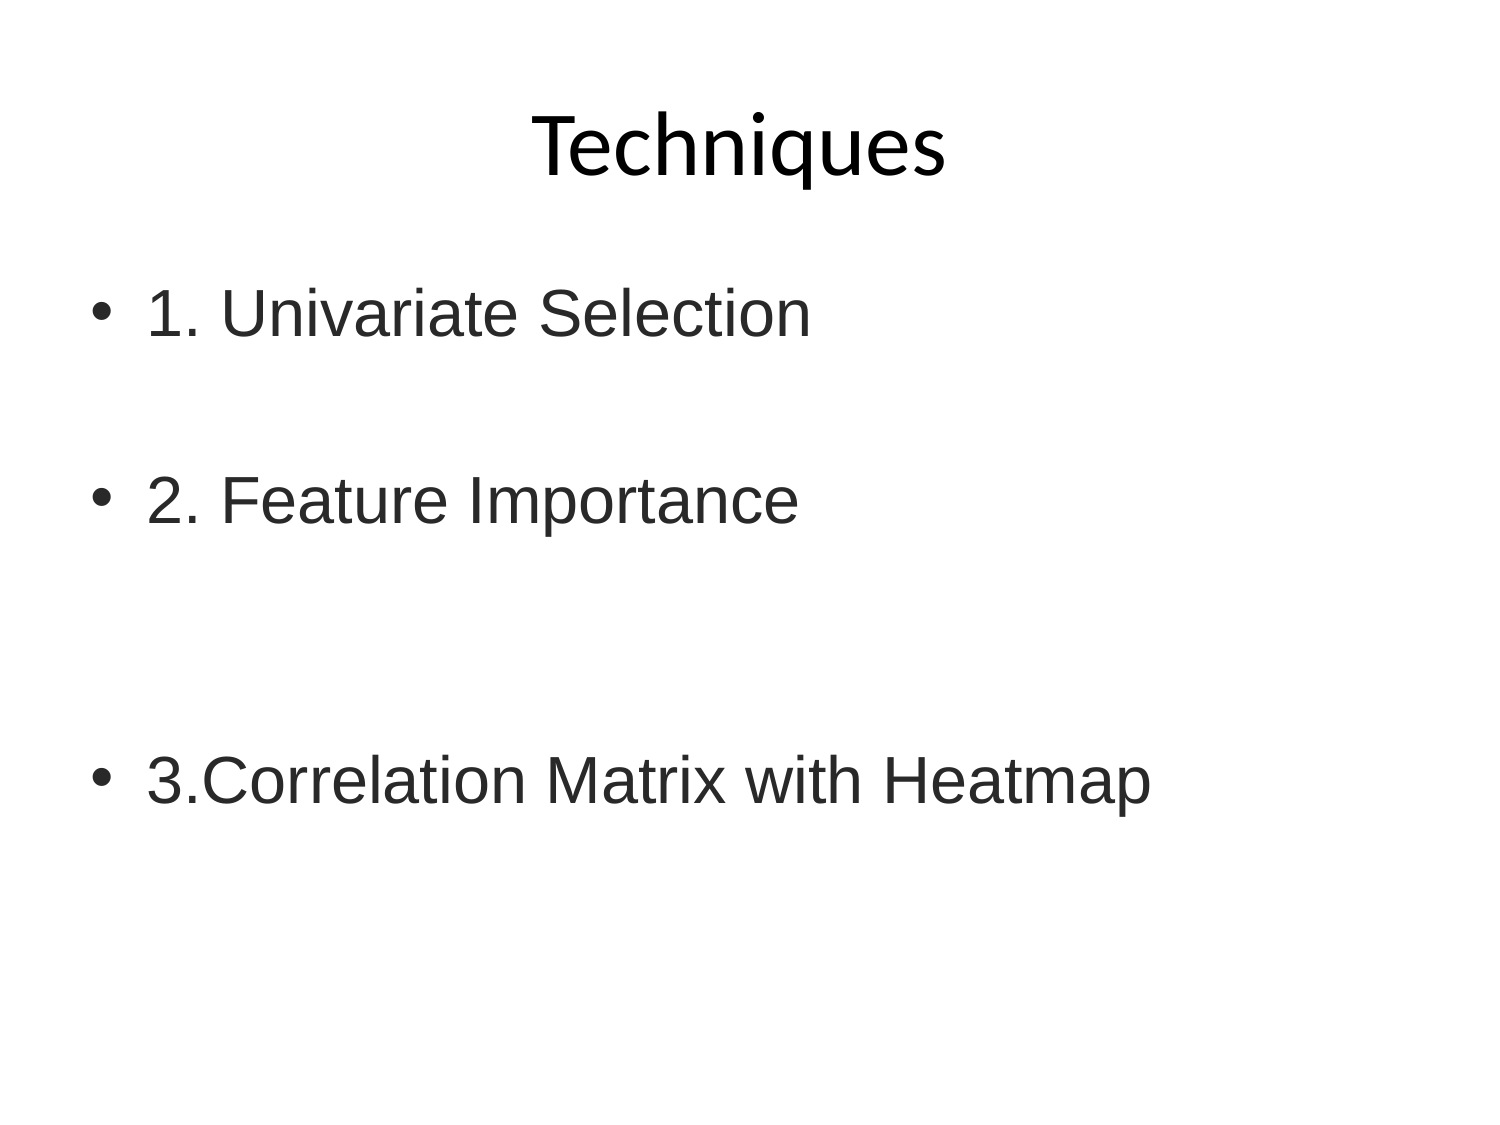

# Techniques
1. Univariate Selection

2. Feature Importance

3.Correlation Matrix with Heatmap